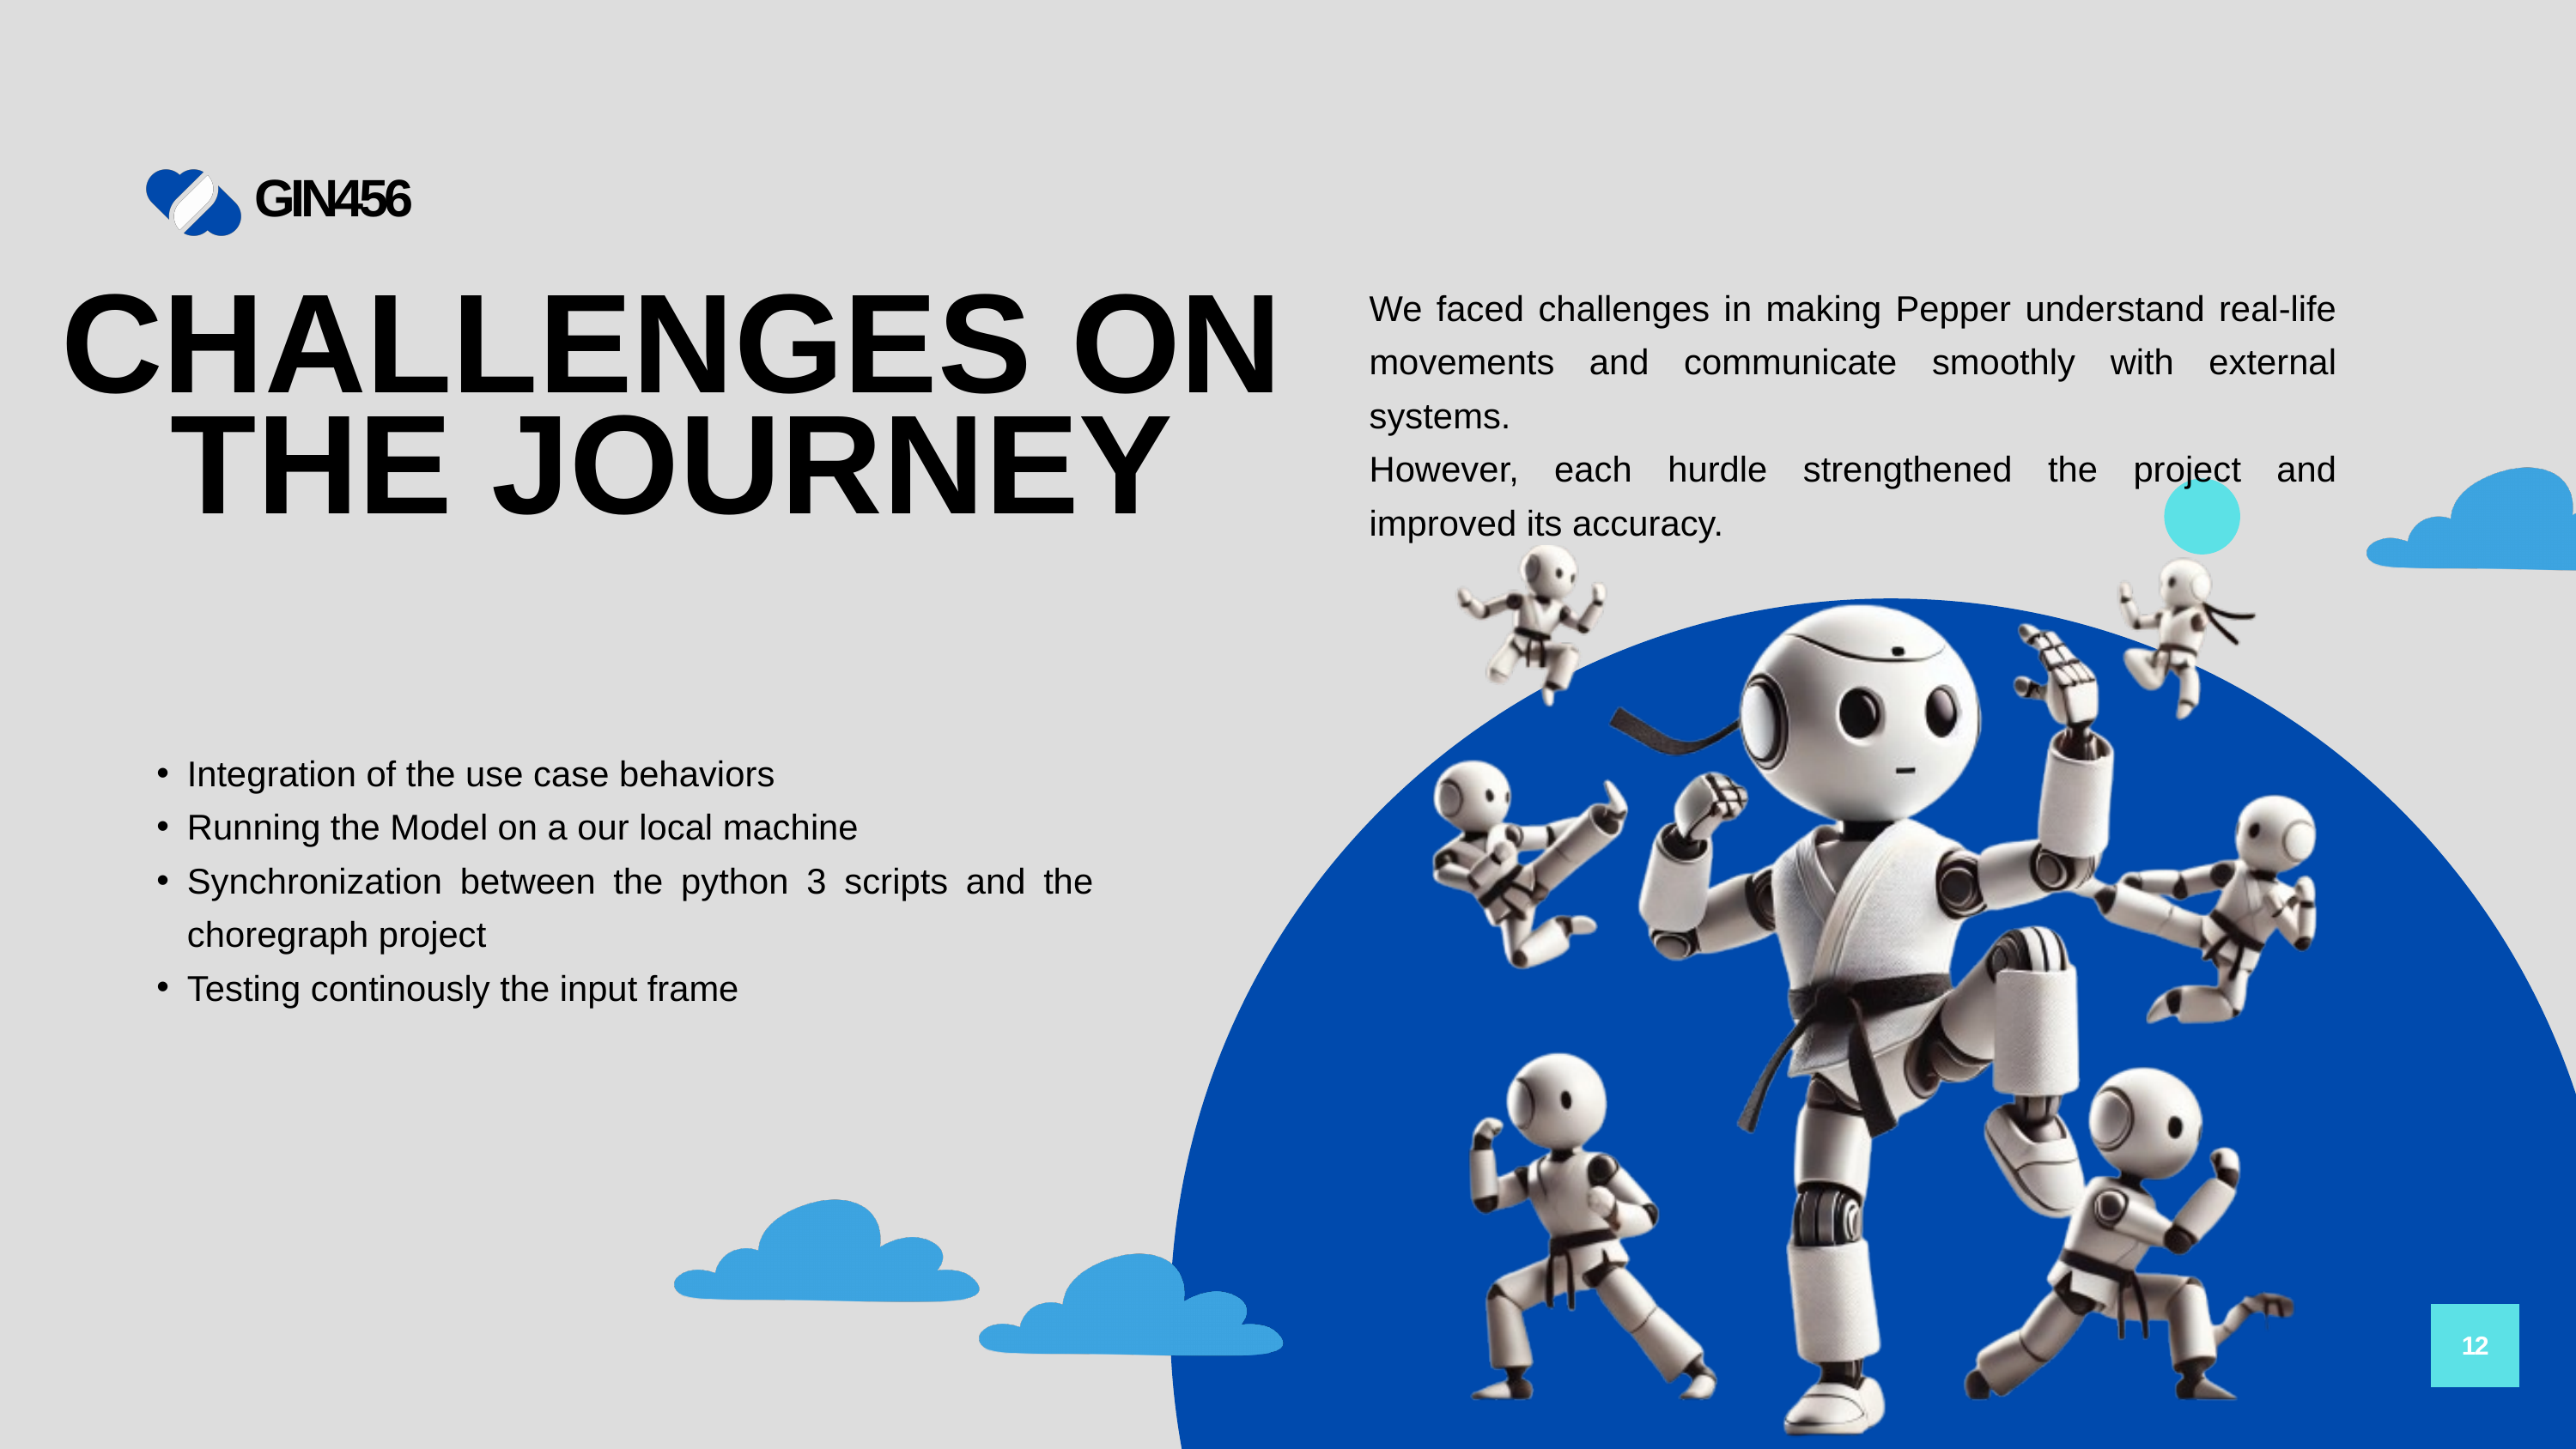

GIN456
We faced challenges in making Pepper understand real-life movements and communicate smoothly with external systems.
However, each hurdle strengthened the project and improved its accuracy.
CHALLENGES ON THE JOURNEY

Integration of the use case behaviors
Running the Model on a our local machine
Synchronization between the python 3 scripts and the choregraph project
Testing continously the input frame

12